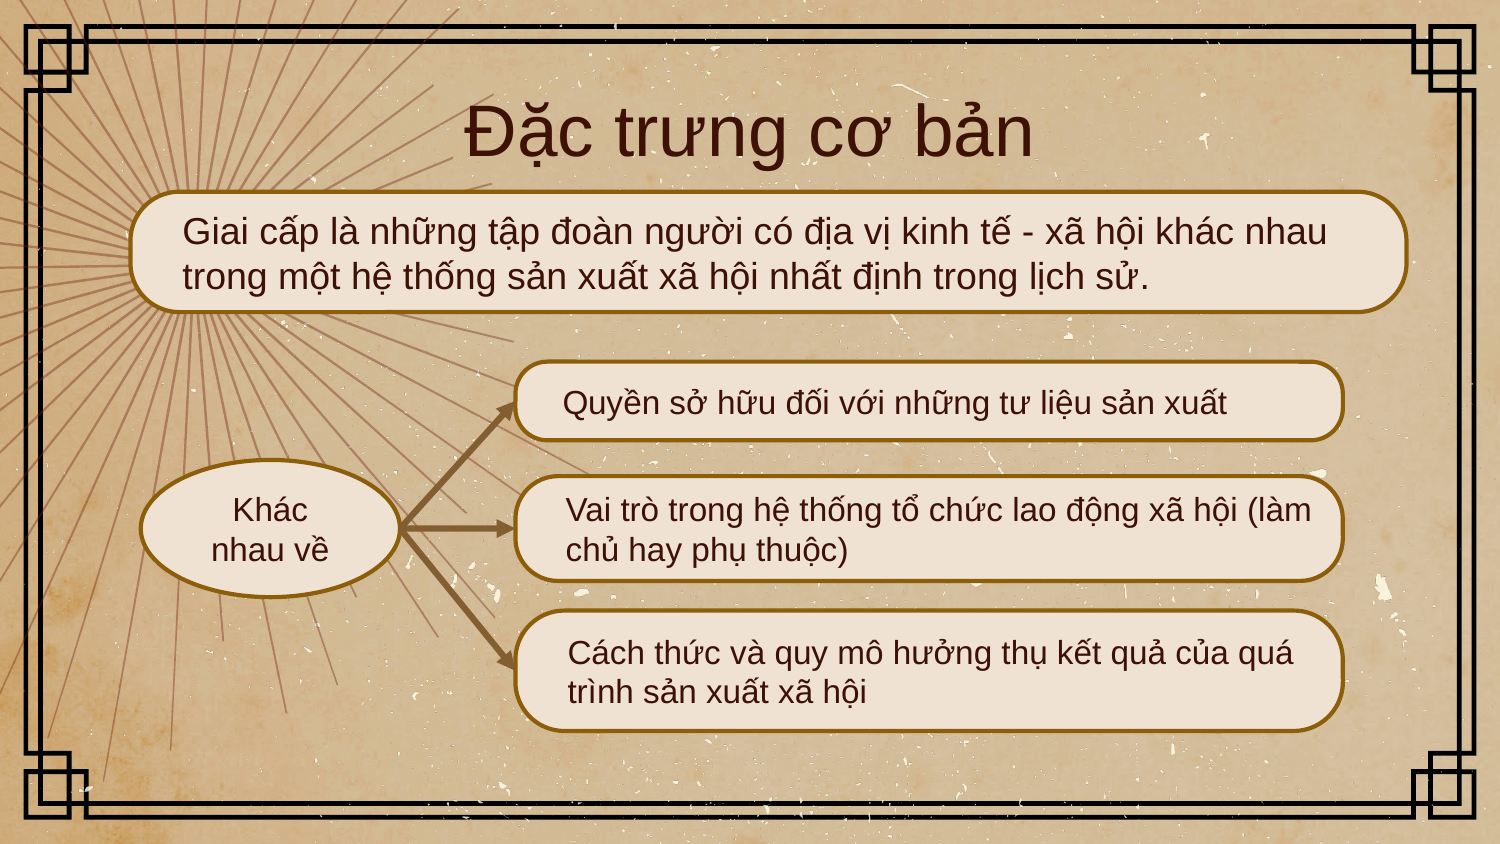

# Đặc trưng cơ bản
Giai cấp là những tập đoàn người có địa vị kinh tế - xã hội khác nhau trong một hệ thống sản xuất xã hội nhất định trong lịch sử.
Quyền sở hữu đối với những tư liệu sản xuất
Khác nhau về
Vai trò trong hệ thống tổ chức lao động xã hội (làm chủ hay phụ thuộc)
Cách thức và quy mô hưởng thụ kết quả của quá trình sản xuất xã hội